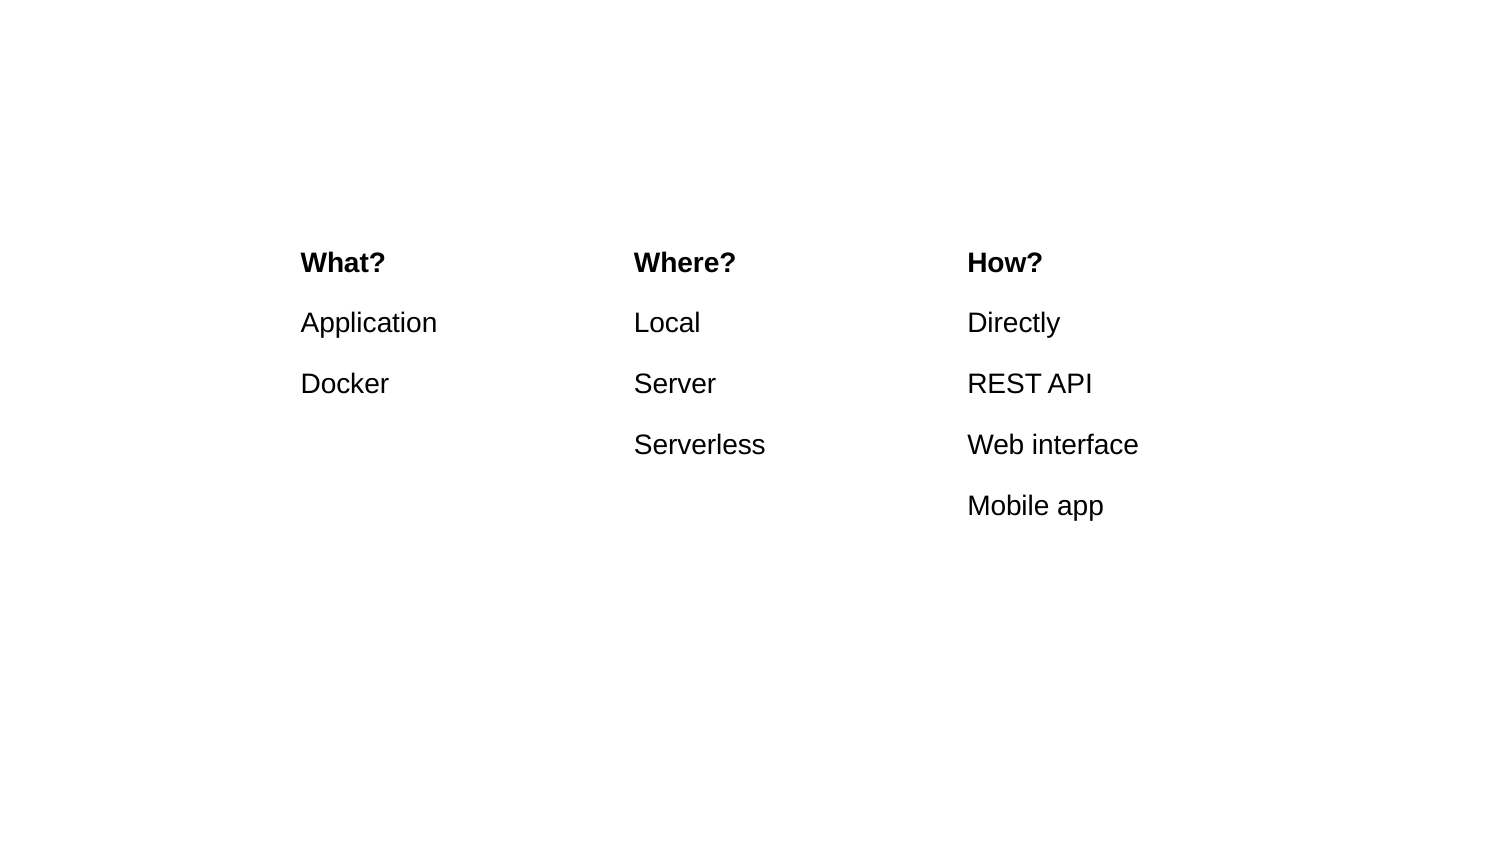

| What? | Where? | How? |
| --- | --- | --- |
| Application | Local | Directly |
| Docker | Server | REST API |
|  | Serverless | Web interface |
|  |  | Mobile app |
|  |  |  |